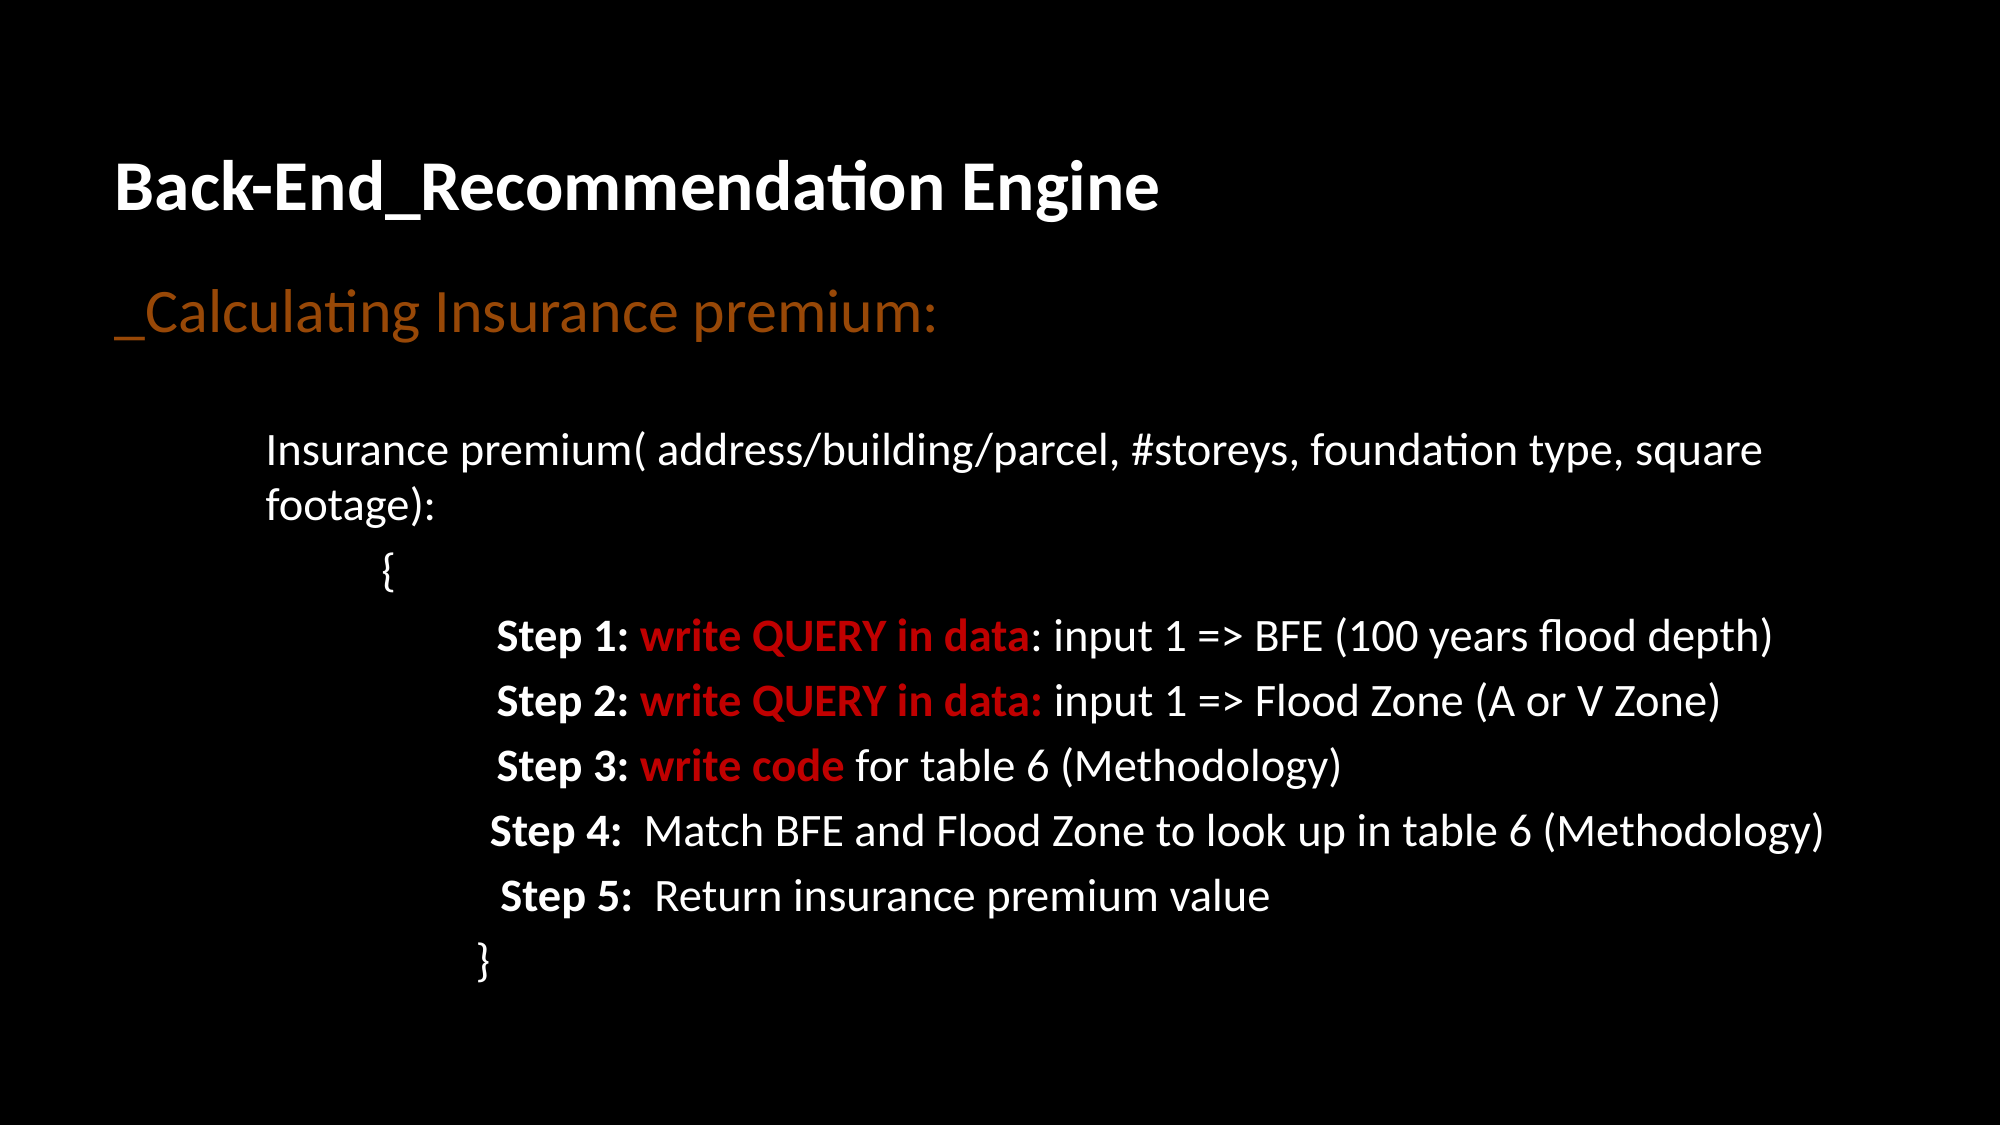

# Back-End_Recommendation Engine

_Calculating Insurance premium:

Insurance premium( address/building/parcel, #storeys, foundation type, square footage):
           {
                      Step 1: write QUERY in data: input 1 => BFE (100 years flood depth)
                      Step 2: write QUERY in data: input 1 => Flood Zone (A or V Zone)
                      Step 3: write code for table 6 (Methodology)
       Step 4:  Match BFE and Flood Zone to look up in table 6 (Methodology)
        Step 5:  Return insurance premium value
                    }